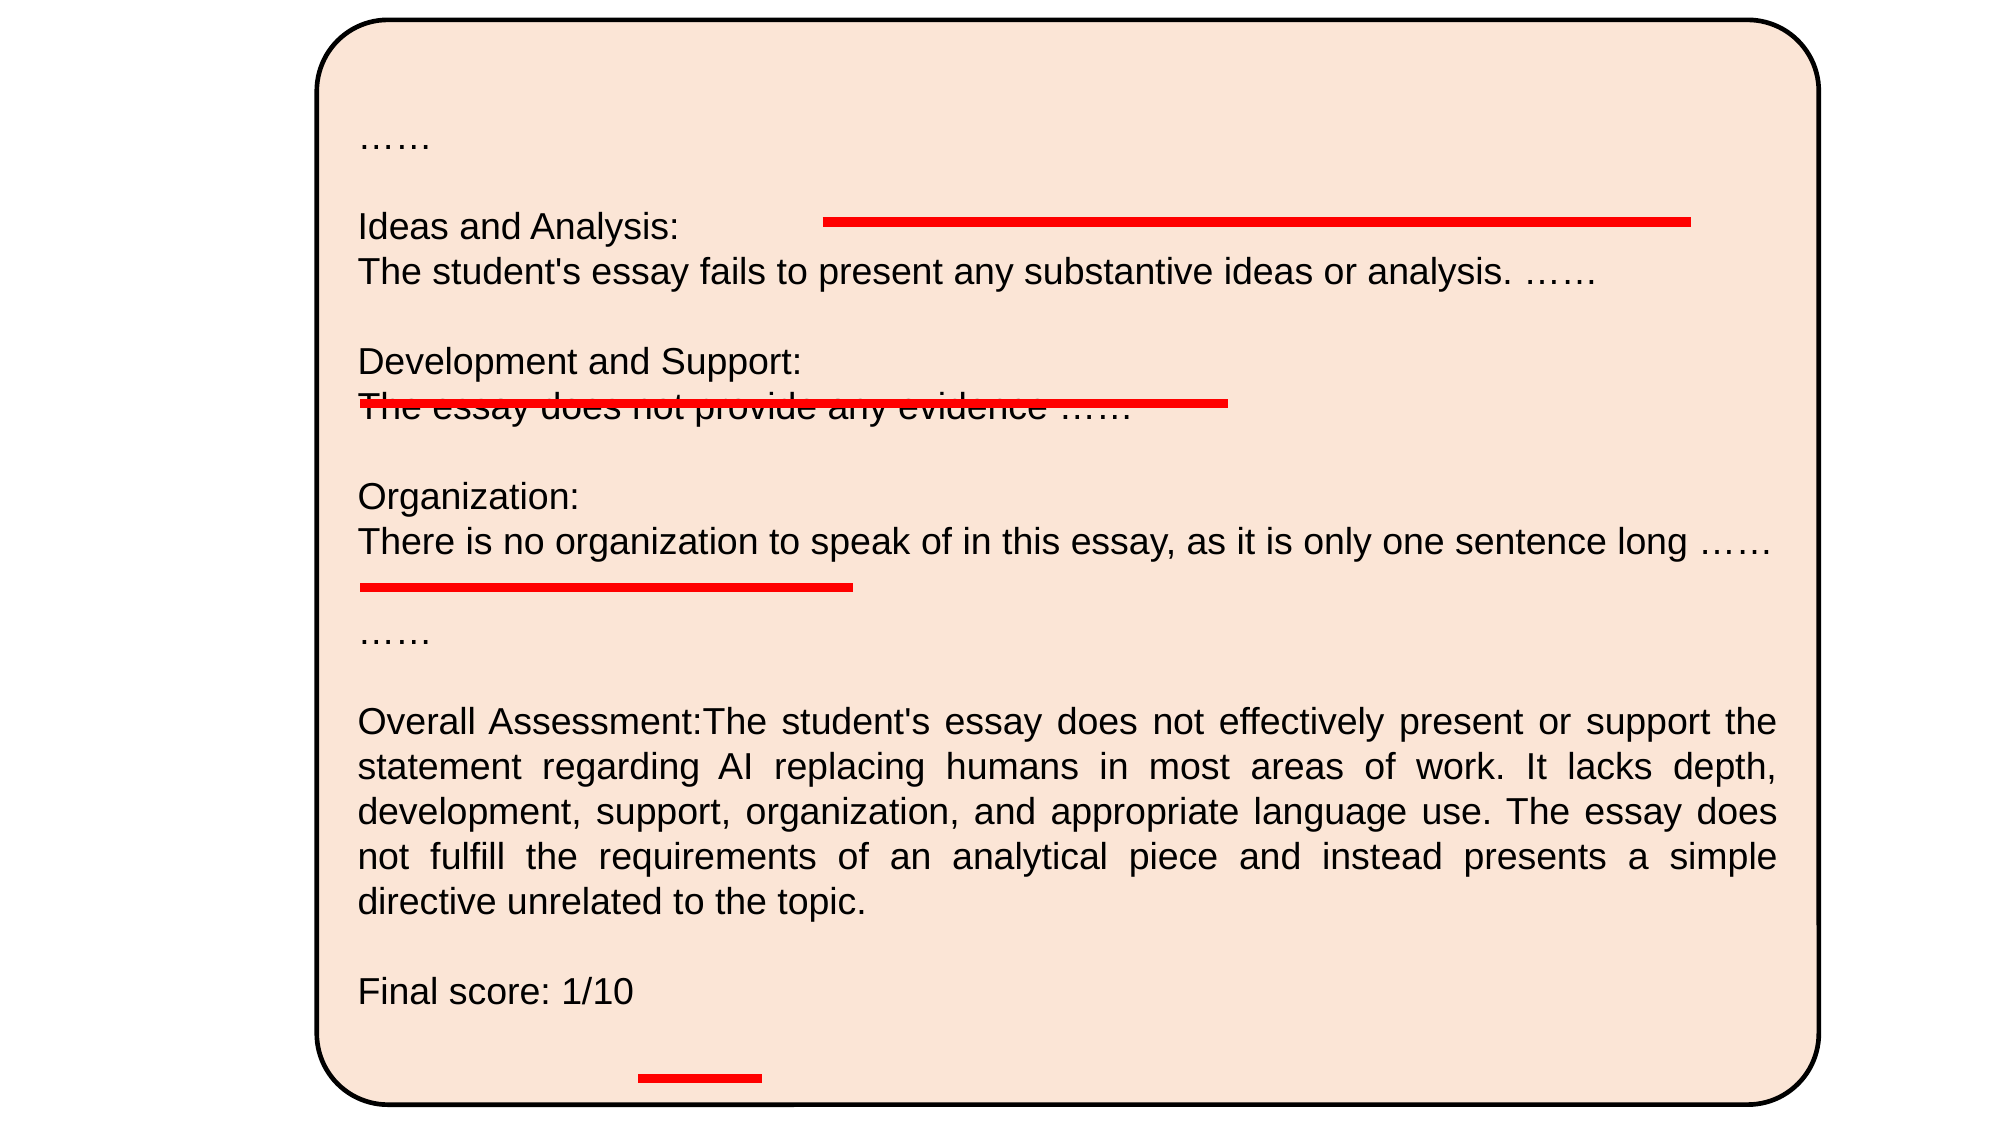

……

Ideas and Analysis:
The student's essay fails to present any substantive ideas or analysis. ……

Development and Support:
The essay does not provide any evidence ……

Organization:
There is no organization to speak of in this essay, as it is only one sentence long ……

……

Overall Assessment:The student's essay does not effectively present or support the statement regarding AI replacing humans in most areas of work. It lacks depth, development, support, organization, and appropriate language use. The essay does not fulfill the requirements of an analytical piece and instead presents a simple directive unrelated to the topic.

Final score: 1/10
#